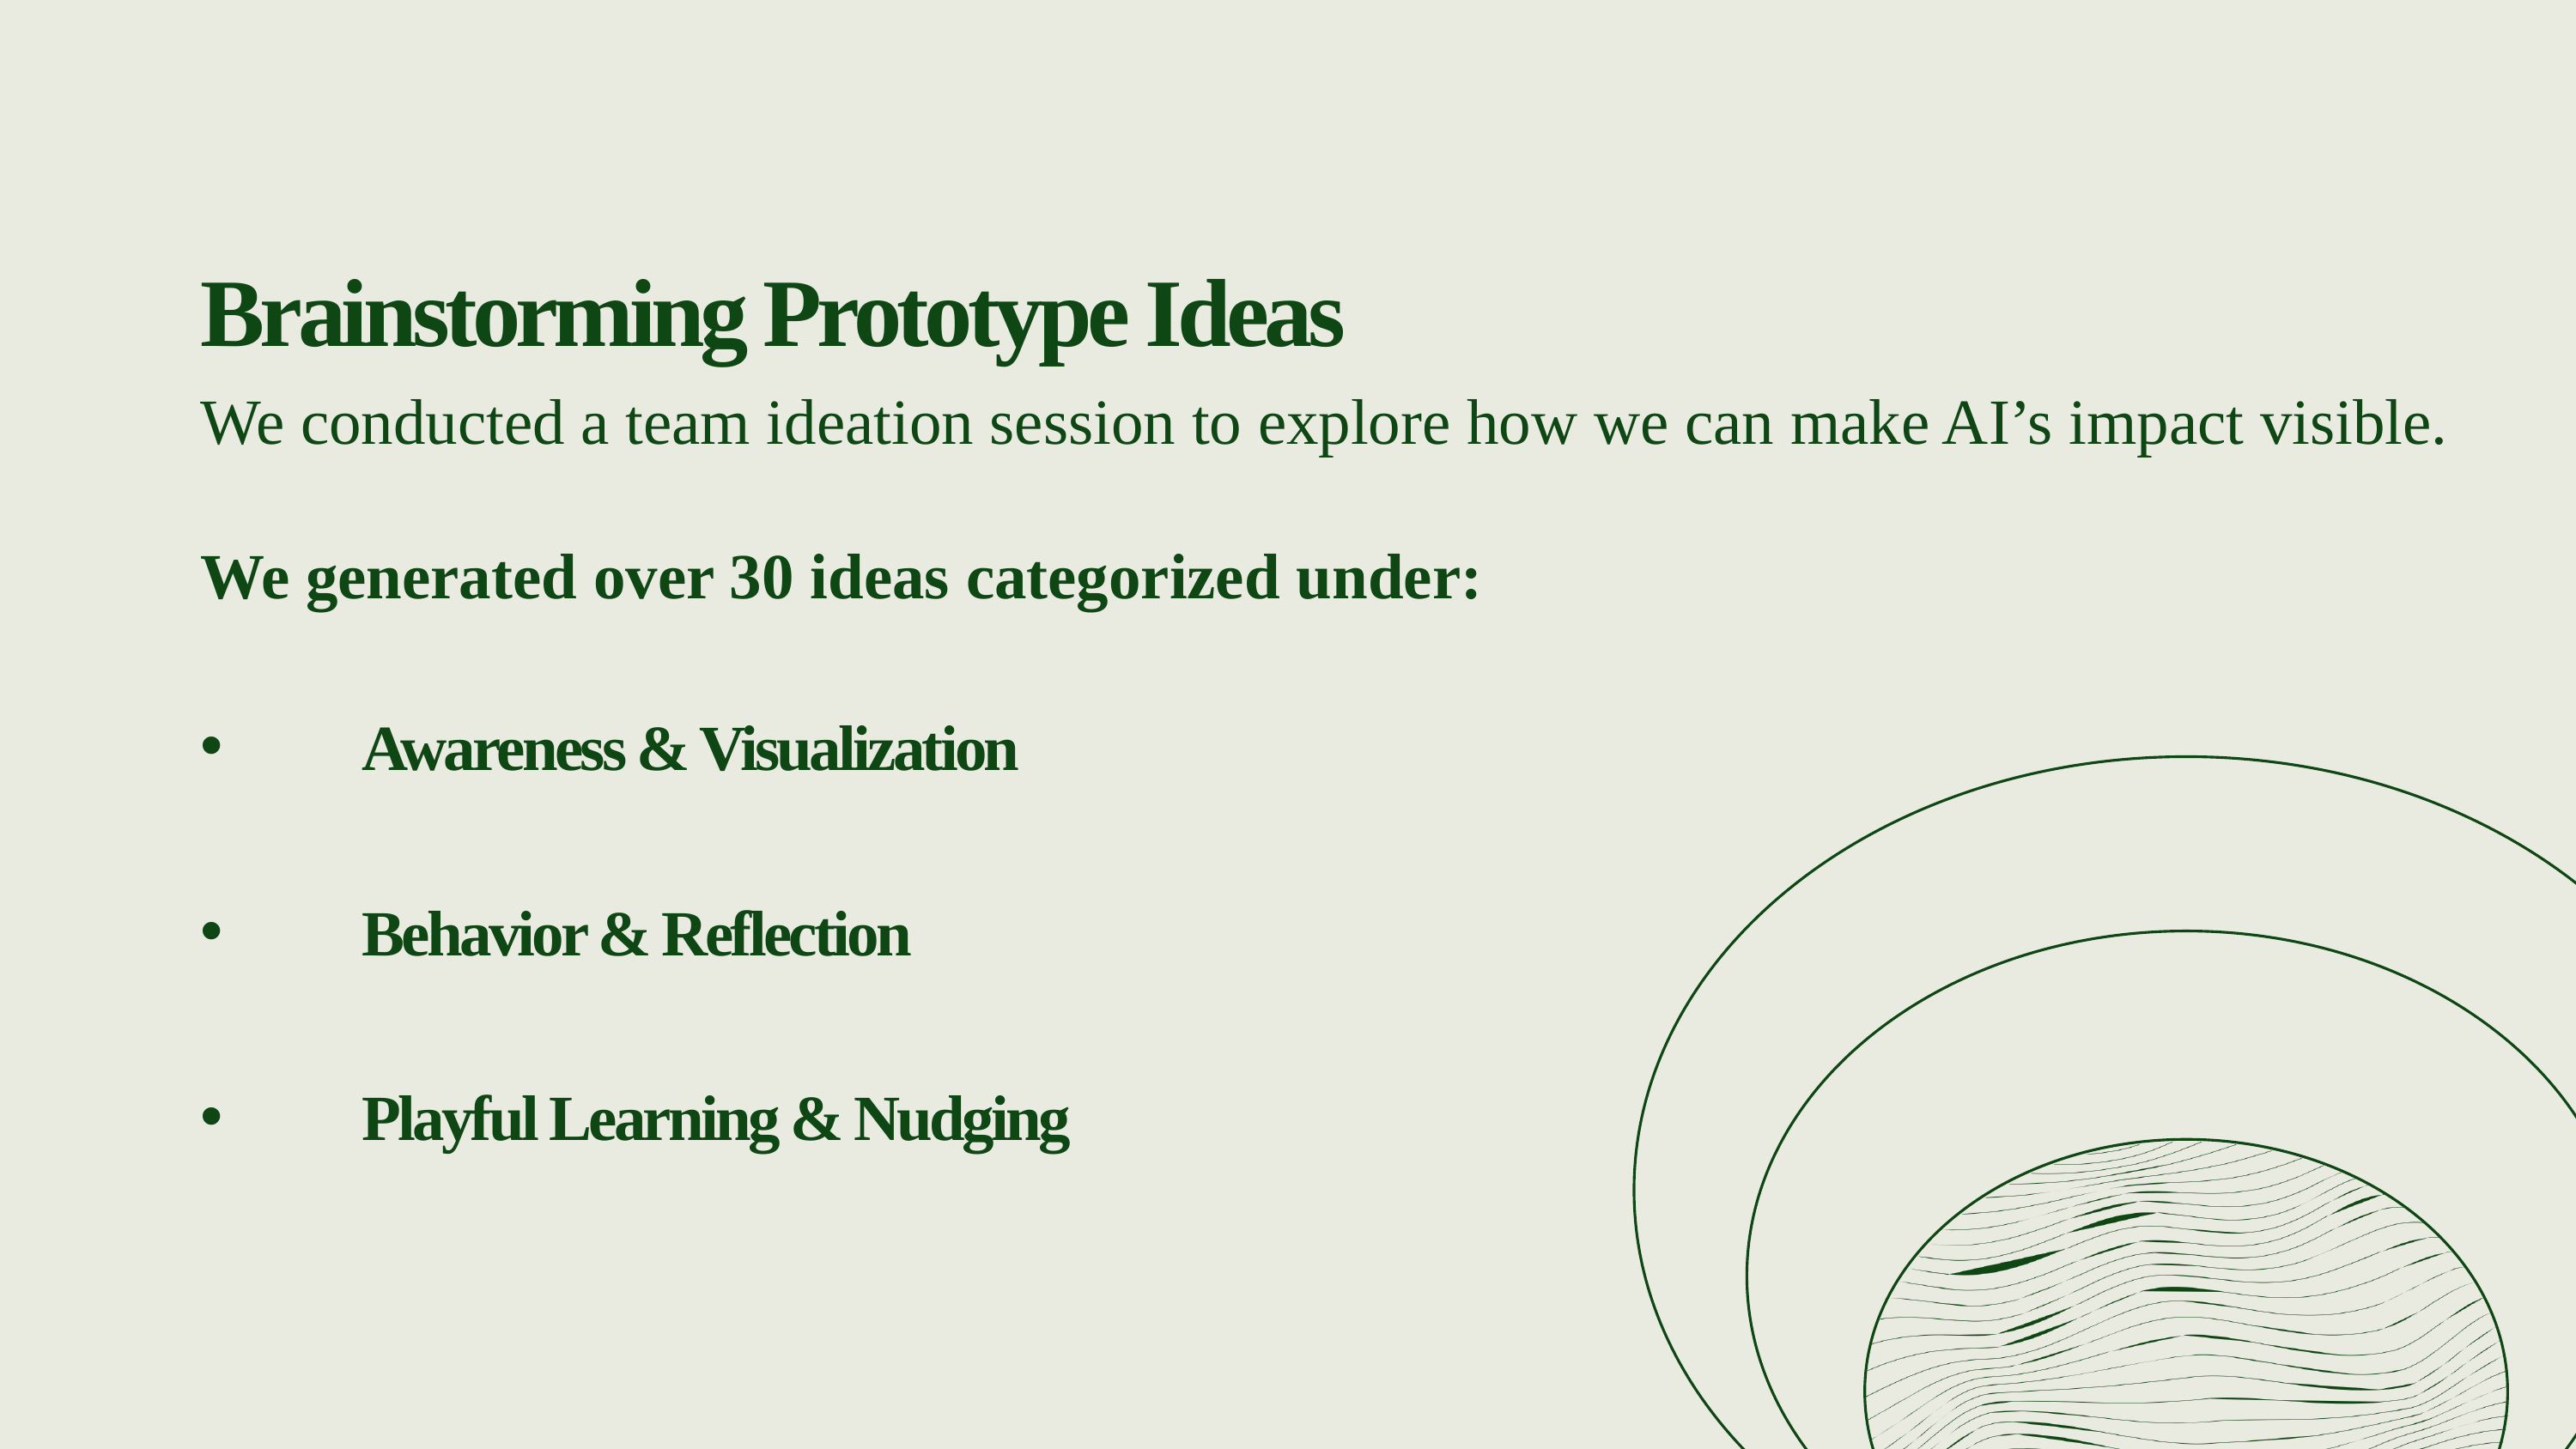

Brainstorming Prototype Ideas
We conducted a team ideation session to explore how we can make AI’s impact visible.

We generated over 30 ideas categorized under:
Awareness & Visualization
Behavior & Reflection
Playful Learning & Nudging